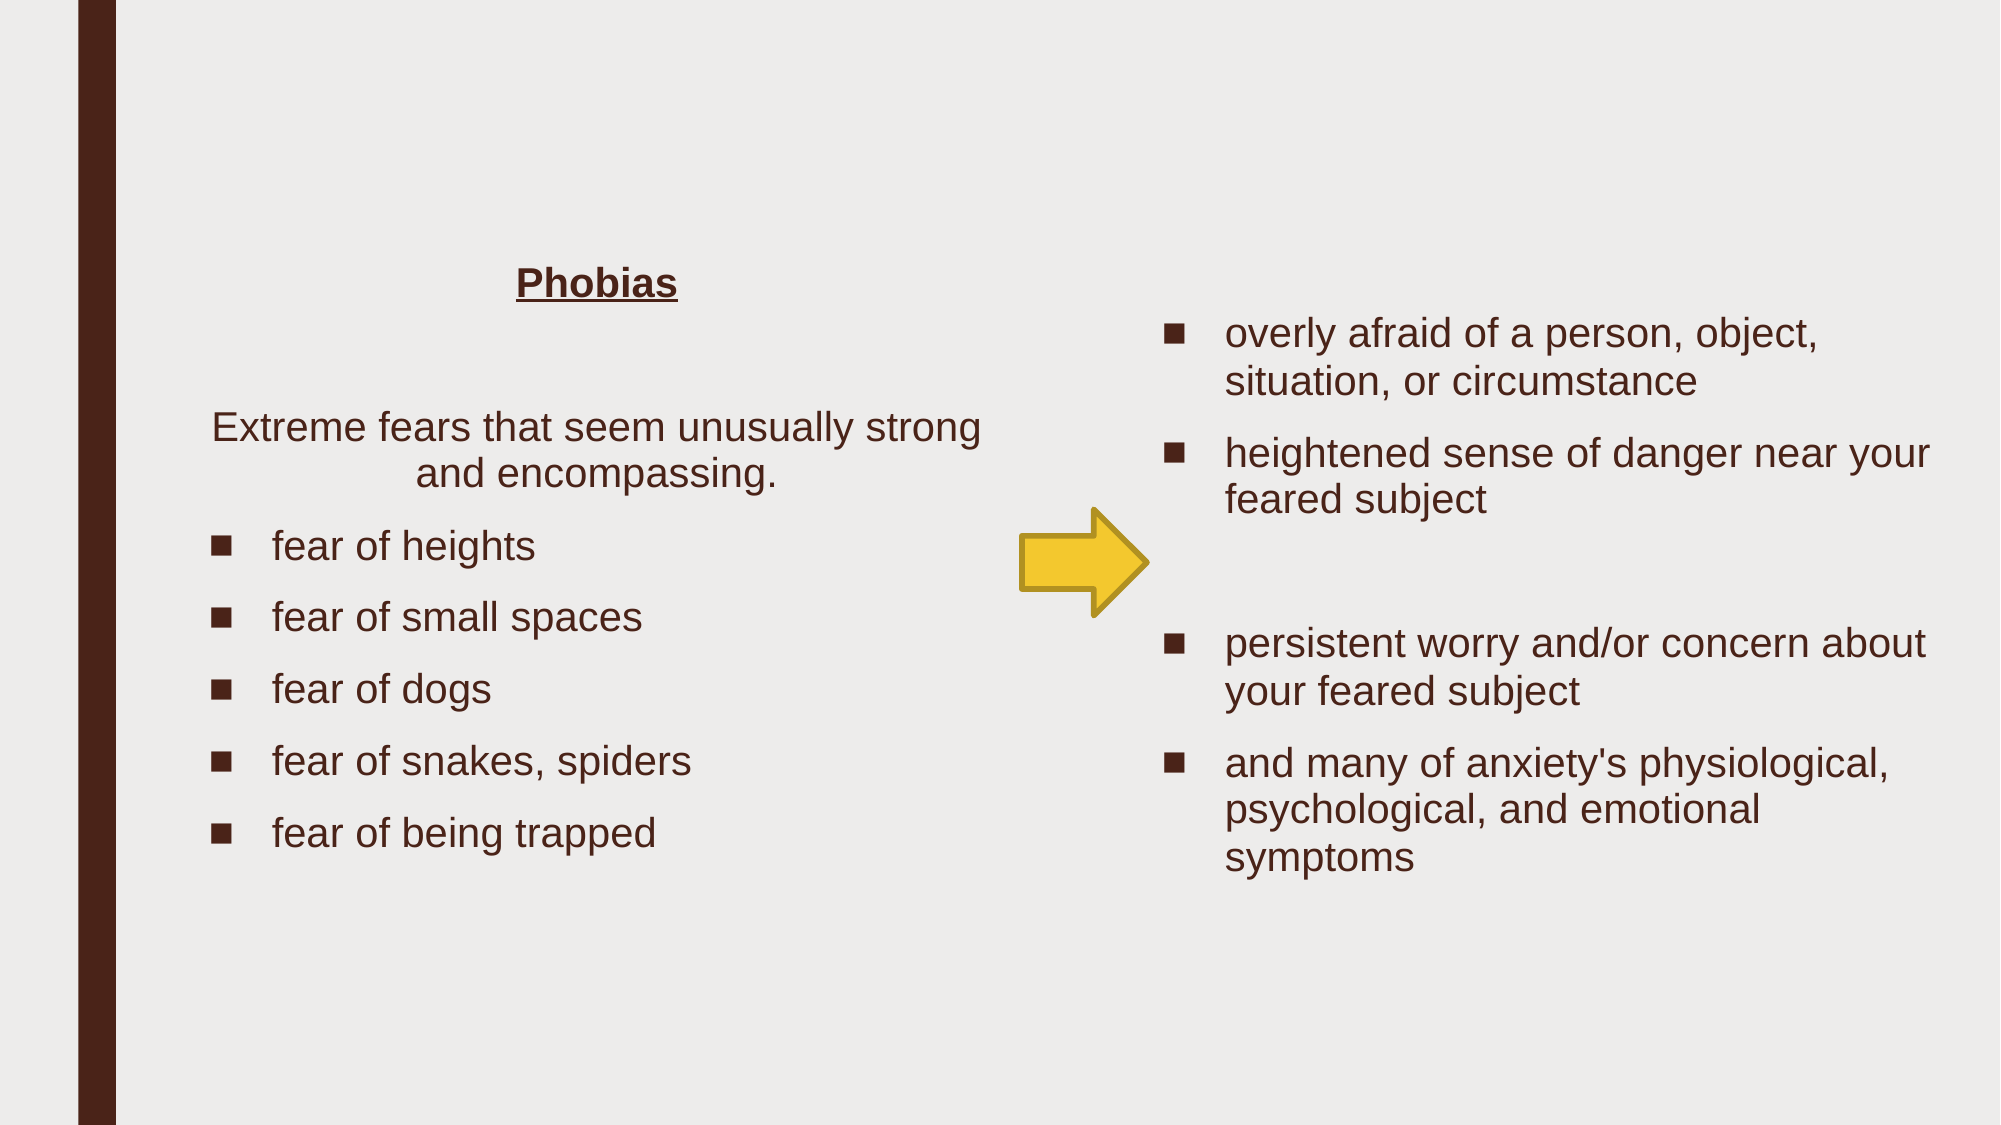

Phobias

Extreme fears that seem unusually strong and encompassing.
fear of heights
fear of small spaces
fear of dogs
fear of snakes, spiders
fear of being trapped
overly afraid of a person, object, situation, or circumstance
heightened sense of danger near your feared subject

persistent worry and/or concern about your feared subject
and many of anxiety's physiological, psychological, and emotional symptoms